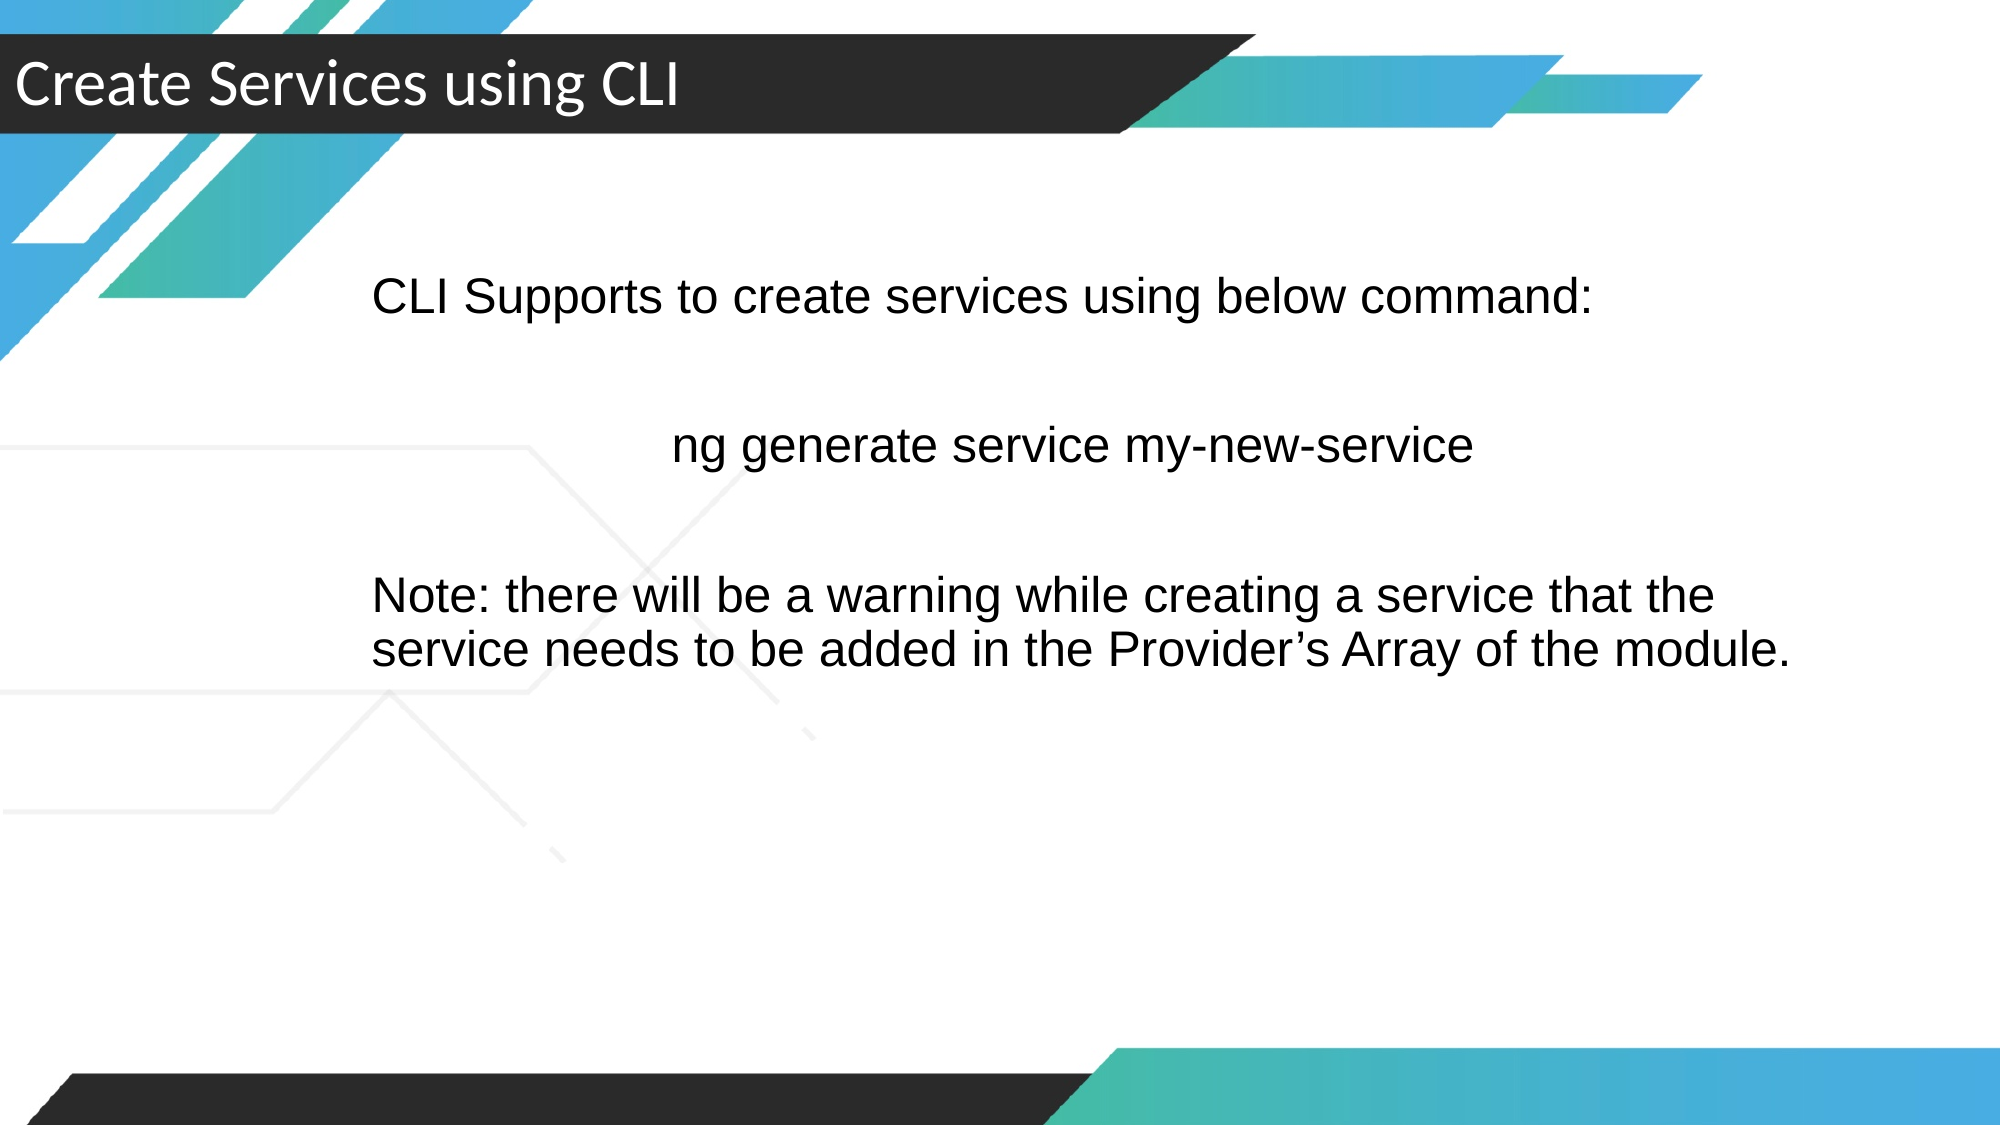

Create Services using CLI
CLI Supports to create services using below command:

		ng generate service my-new-service

Note: there will be a warning while creating a service that the service needs to be added in the Provider’s Array of the module.